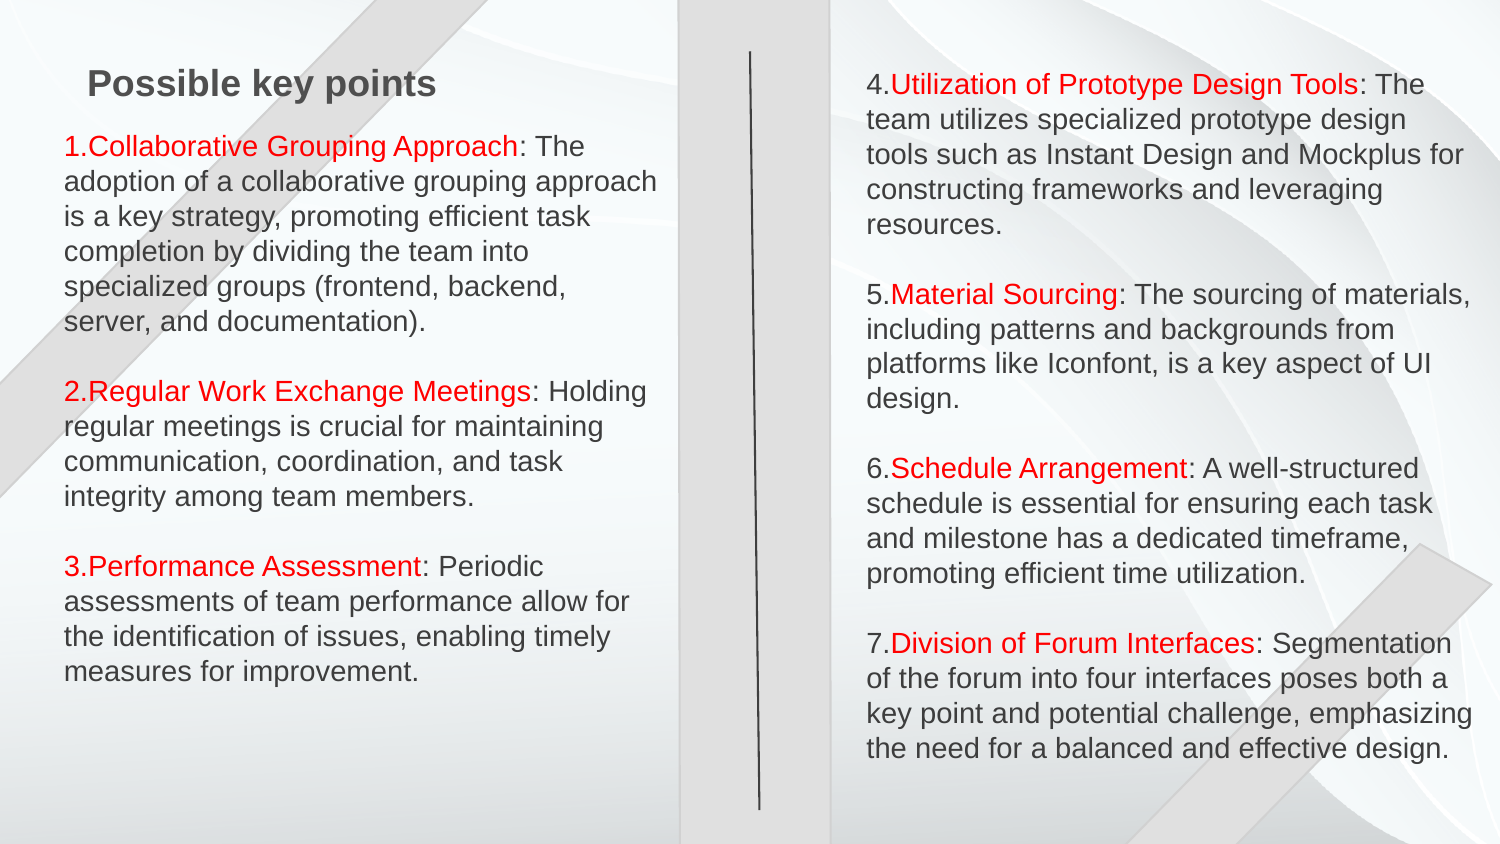

Possible key points

4.Utilization of Prototype Design Tools: The team utilizes specialized prototype design tools such as Instant Design and Mockplus for constructing frameworks and leveraging resources.

5.Material Sourcing: The sourcing of materials, including patterns and backgrounds from platforms like Iconfont, is a key aspect of UI design.

6.Schedule Arrangement: A well-structured schedule is essential for ensuring each task and milestone has a dedicated timeframe, promoting efficient time utilization.

7.Division of Forum Interfaces: Segmentation of the forum into four interfaces poses both a key point and potential challenge, emphasizing the need for a balanced and effective design.

Collaborative Grouping Approach: The adoption of a collaborative grouping approach is a key strategy, promoting efficient task completion by dividing the team into specialized groups (frontend, backend, server, and documentation).

Regular Work Exchange Meetings: Holding regular meetings is crucial for maintaining communication, coordination, and task integrity among team members.

Performance Assessment: Periodic assessments of team performance allow for the identification of issues, enabling timely measures for improvement.